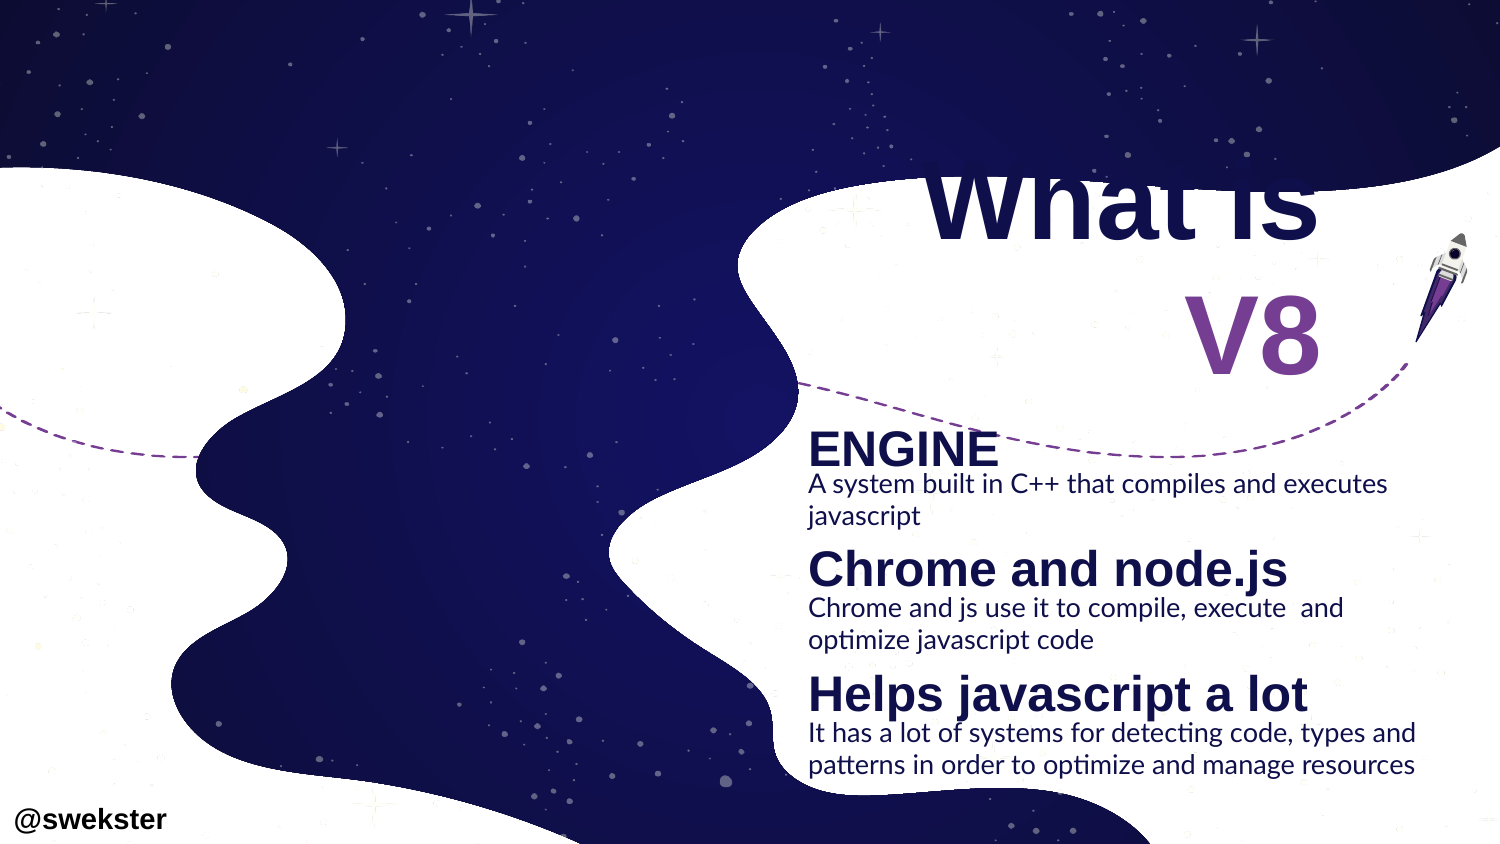

# What is V8

ENGINE
A system built in C++ that compiles and executes javascript

Chrome and node.js
Chrome and js use it to compile, execute  and optimize javascript code
Helps javascript a lot
It has a lot of systems for detecting code, types and patterns in order to optimize and manage resources
@swekster